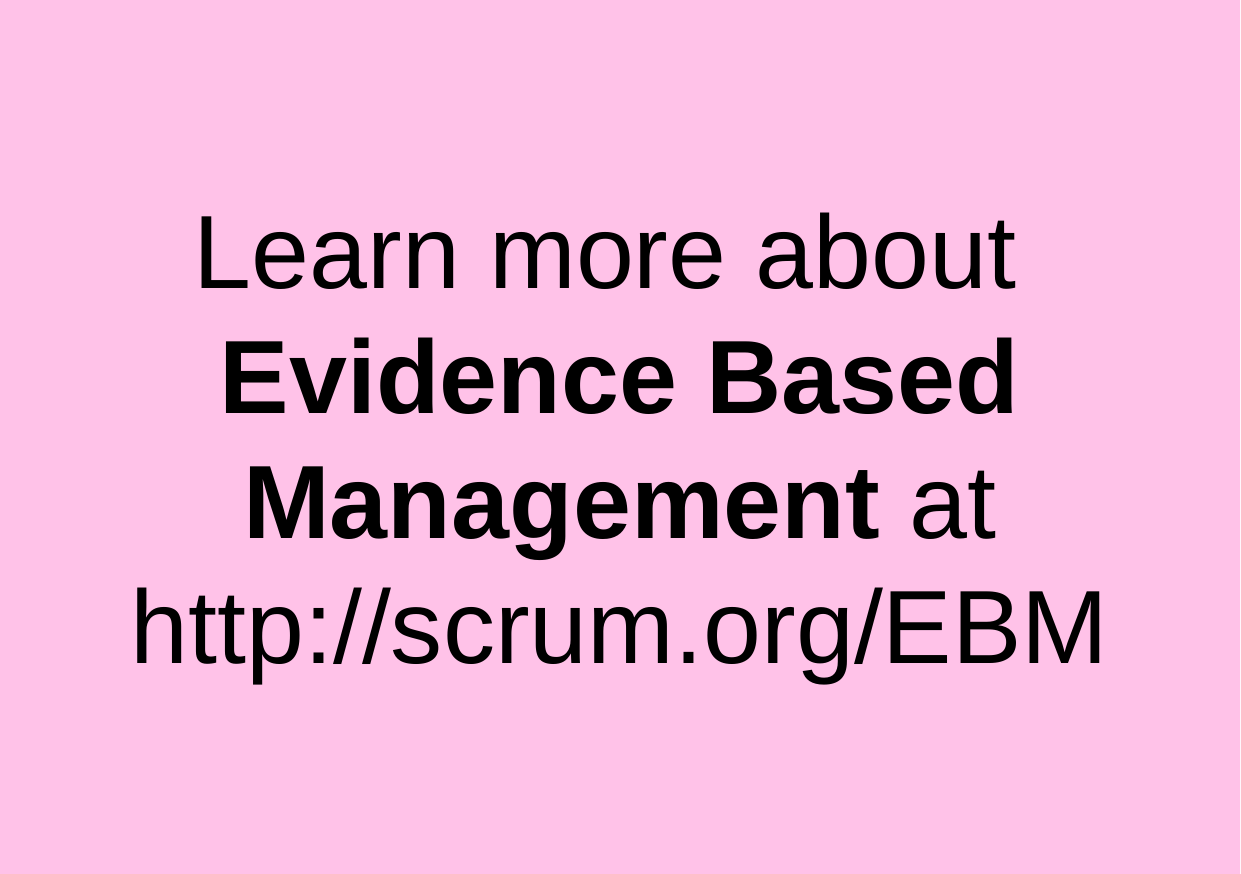

Learn more about
Evidence Based Management at
http://scrum.org/EBM